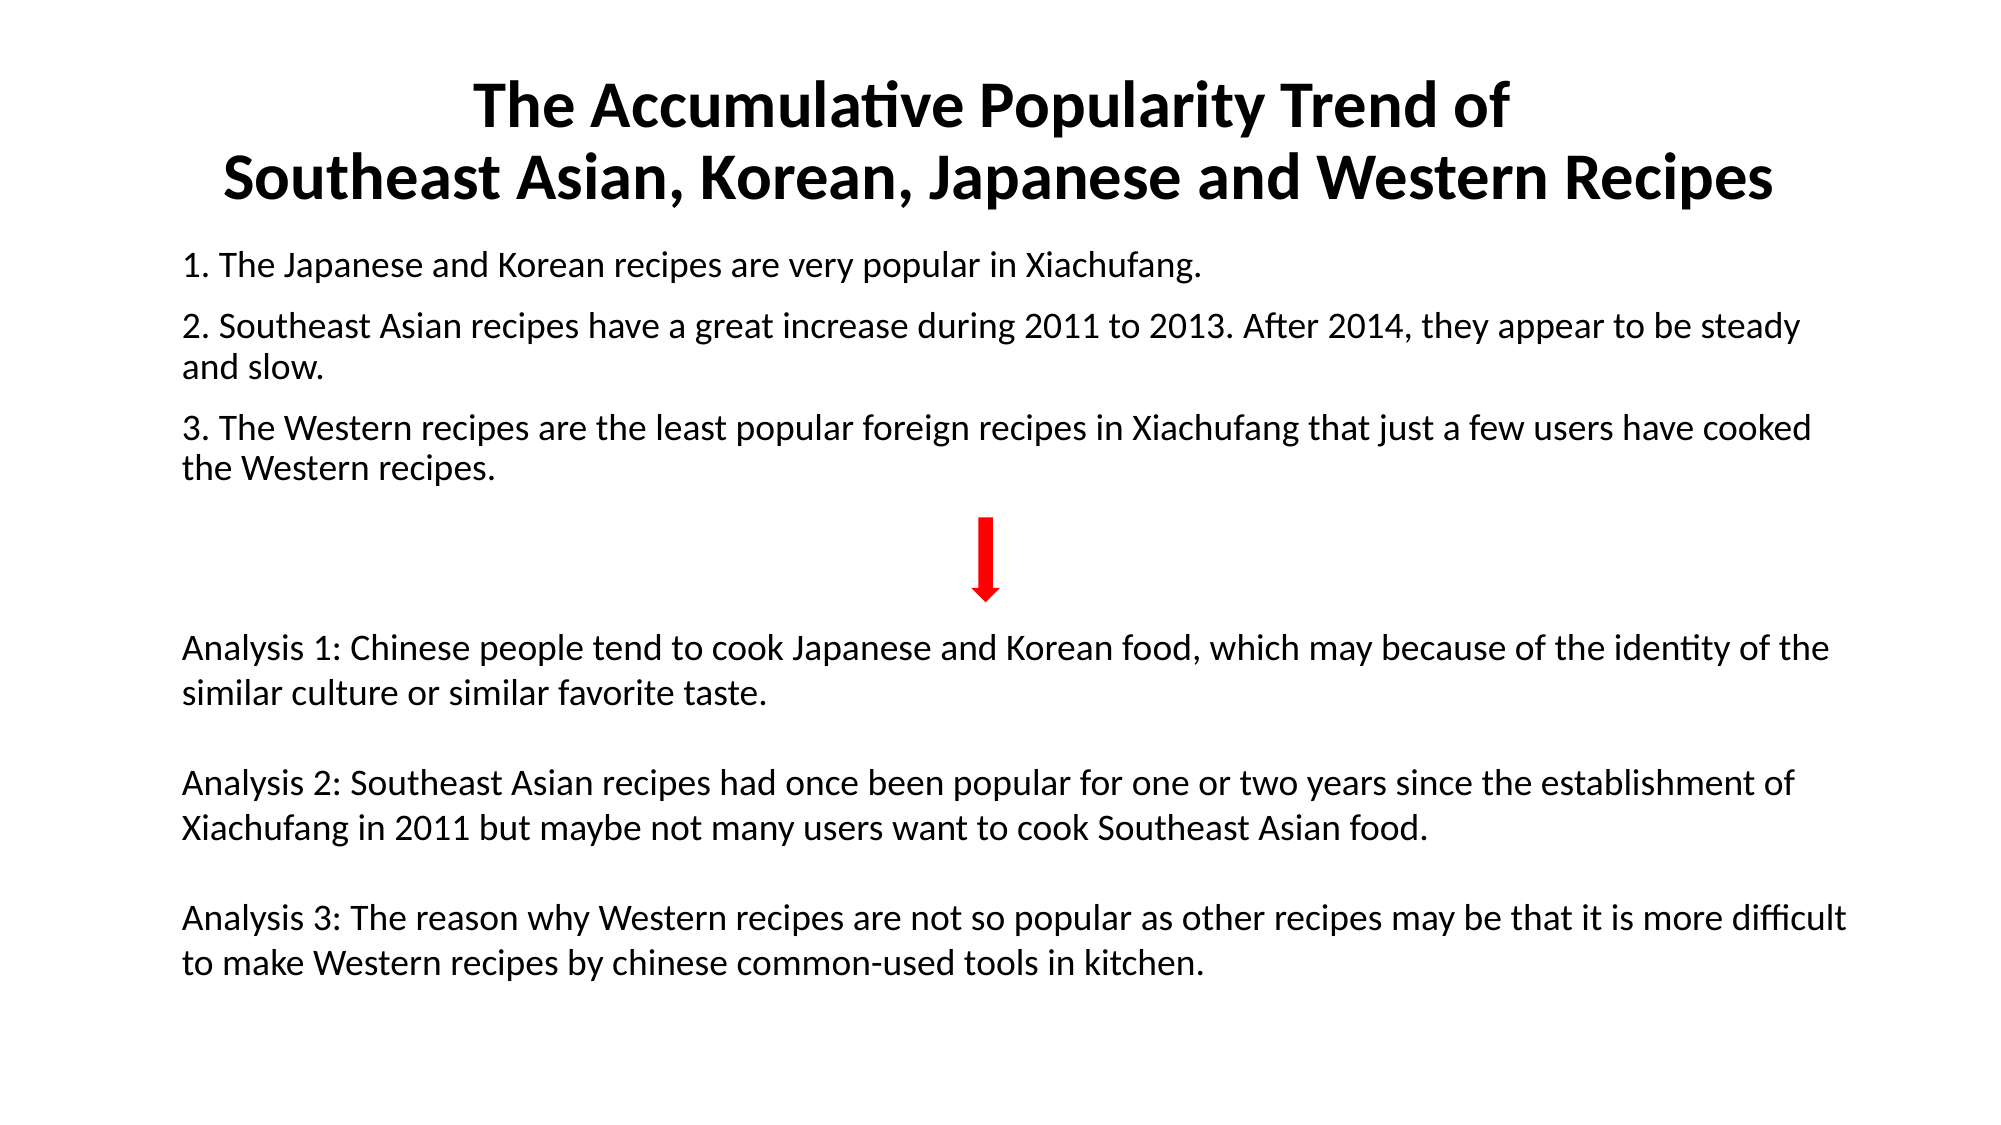

# The Accumulative Popularity Trend of
Southeast Asian, Korean, Japanese and Western Recipes

1. The Japanese and Korean recipes are very popular in Xiachufang.
2. Southeast Asian recipes have a great increase during 2011 to 2013. After 2014, they appear to be steady and slow.
3. The Western recipes are the least popular foreign recipes in Xiachufang that just a few users have cooked the Western recipes.

Analysis 1: Chinese people tend to cook Japanese and Korean food, which may because of the identity of the similar culture or similar favorite taste.

Analysis 2: Southeast Asian recipes had once been popular for one or two years since the establishment of Xiachufang in 2011 but maybe not many users want to cook Southeast Asian food.

Analysis 3: The reason why Western recipes are not so popular as other recipes may be that it is more difficult to make Western recipes by chinese common-used tools in kitchen.